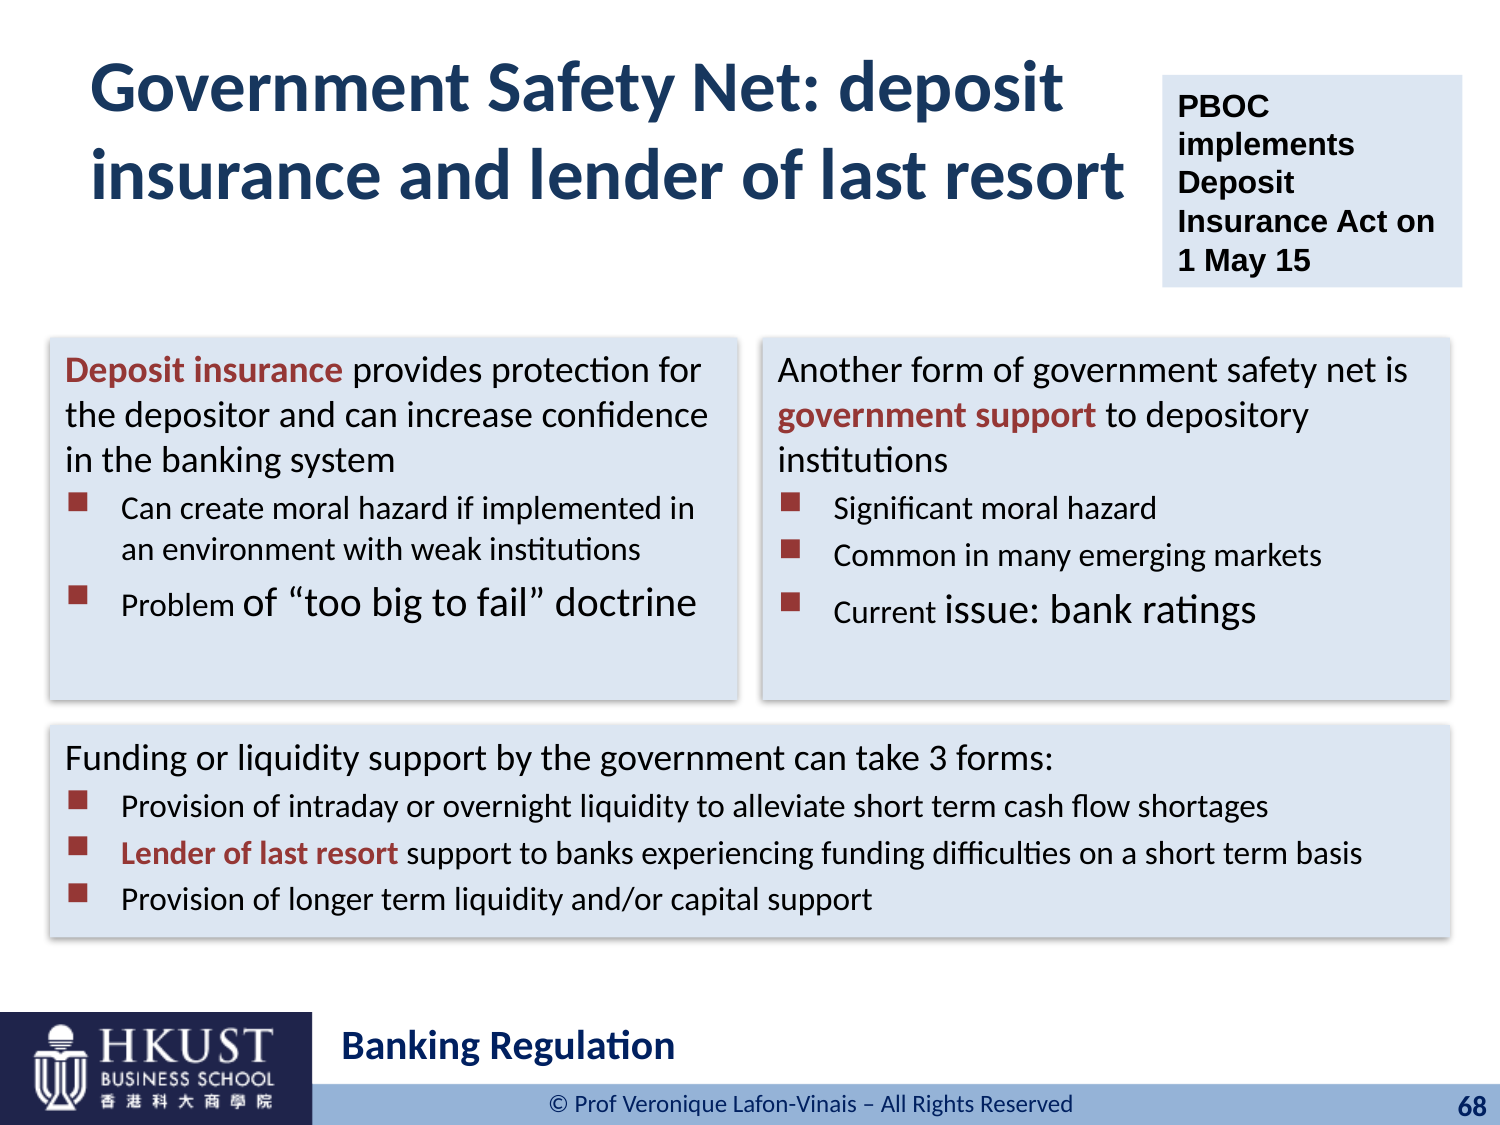

# Government Safety Net: deposit insurance and lender of last resort
PBOC implements Deposit Insurance Act on 1 May 15
Deposit insurance provides protection for the depositor and can increase confidence in the banking system
Can create moral hazard if implemented in an environment with weak institutions
Problem of “too big to fail” doctrine
Another form of government safety net is government support to depository institutions
Significant moral hazard
Common in many emerging markets
Current issue: bank ratings
Funding or liquidity support by the government can take 3 forms:
Provision of intraday or overnight liquidity to alleviate short term cash flow shortages
Lender of last resort support to banks experiencing funding difficulties on a short term basis
Provision of longer term liquidity and/or capital support
Banking Regulation
68